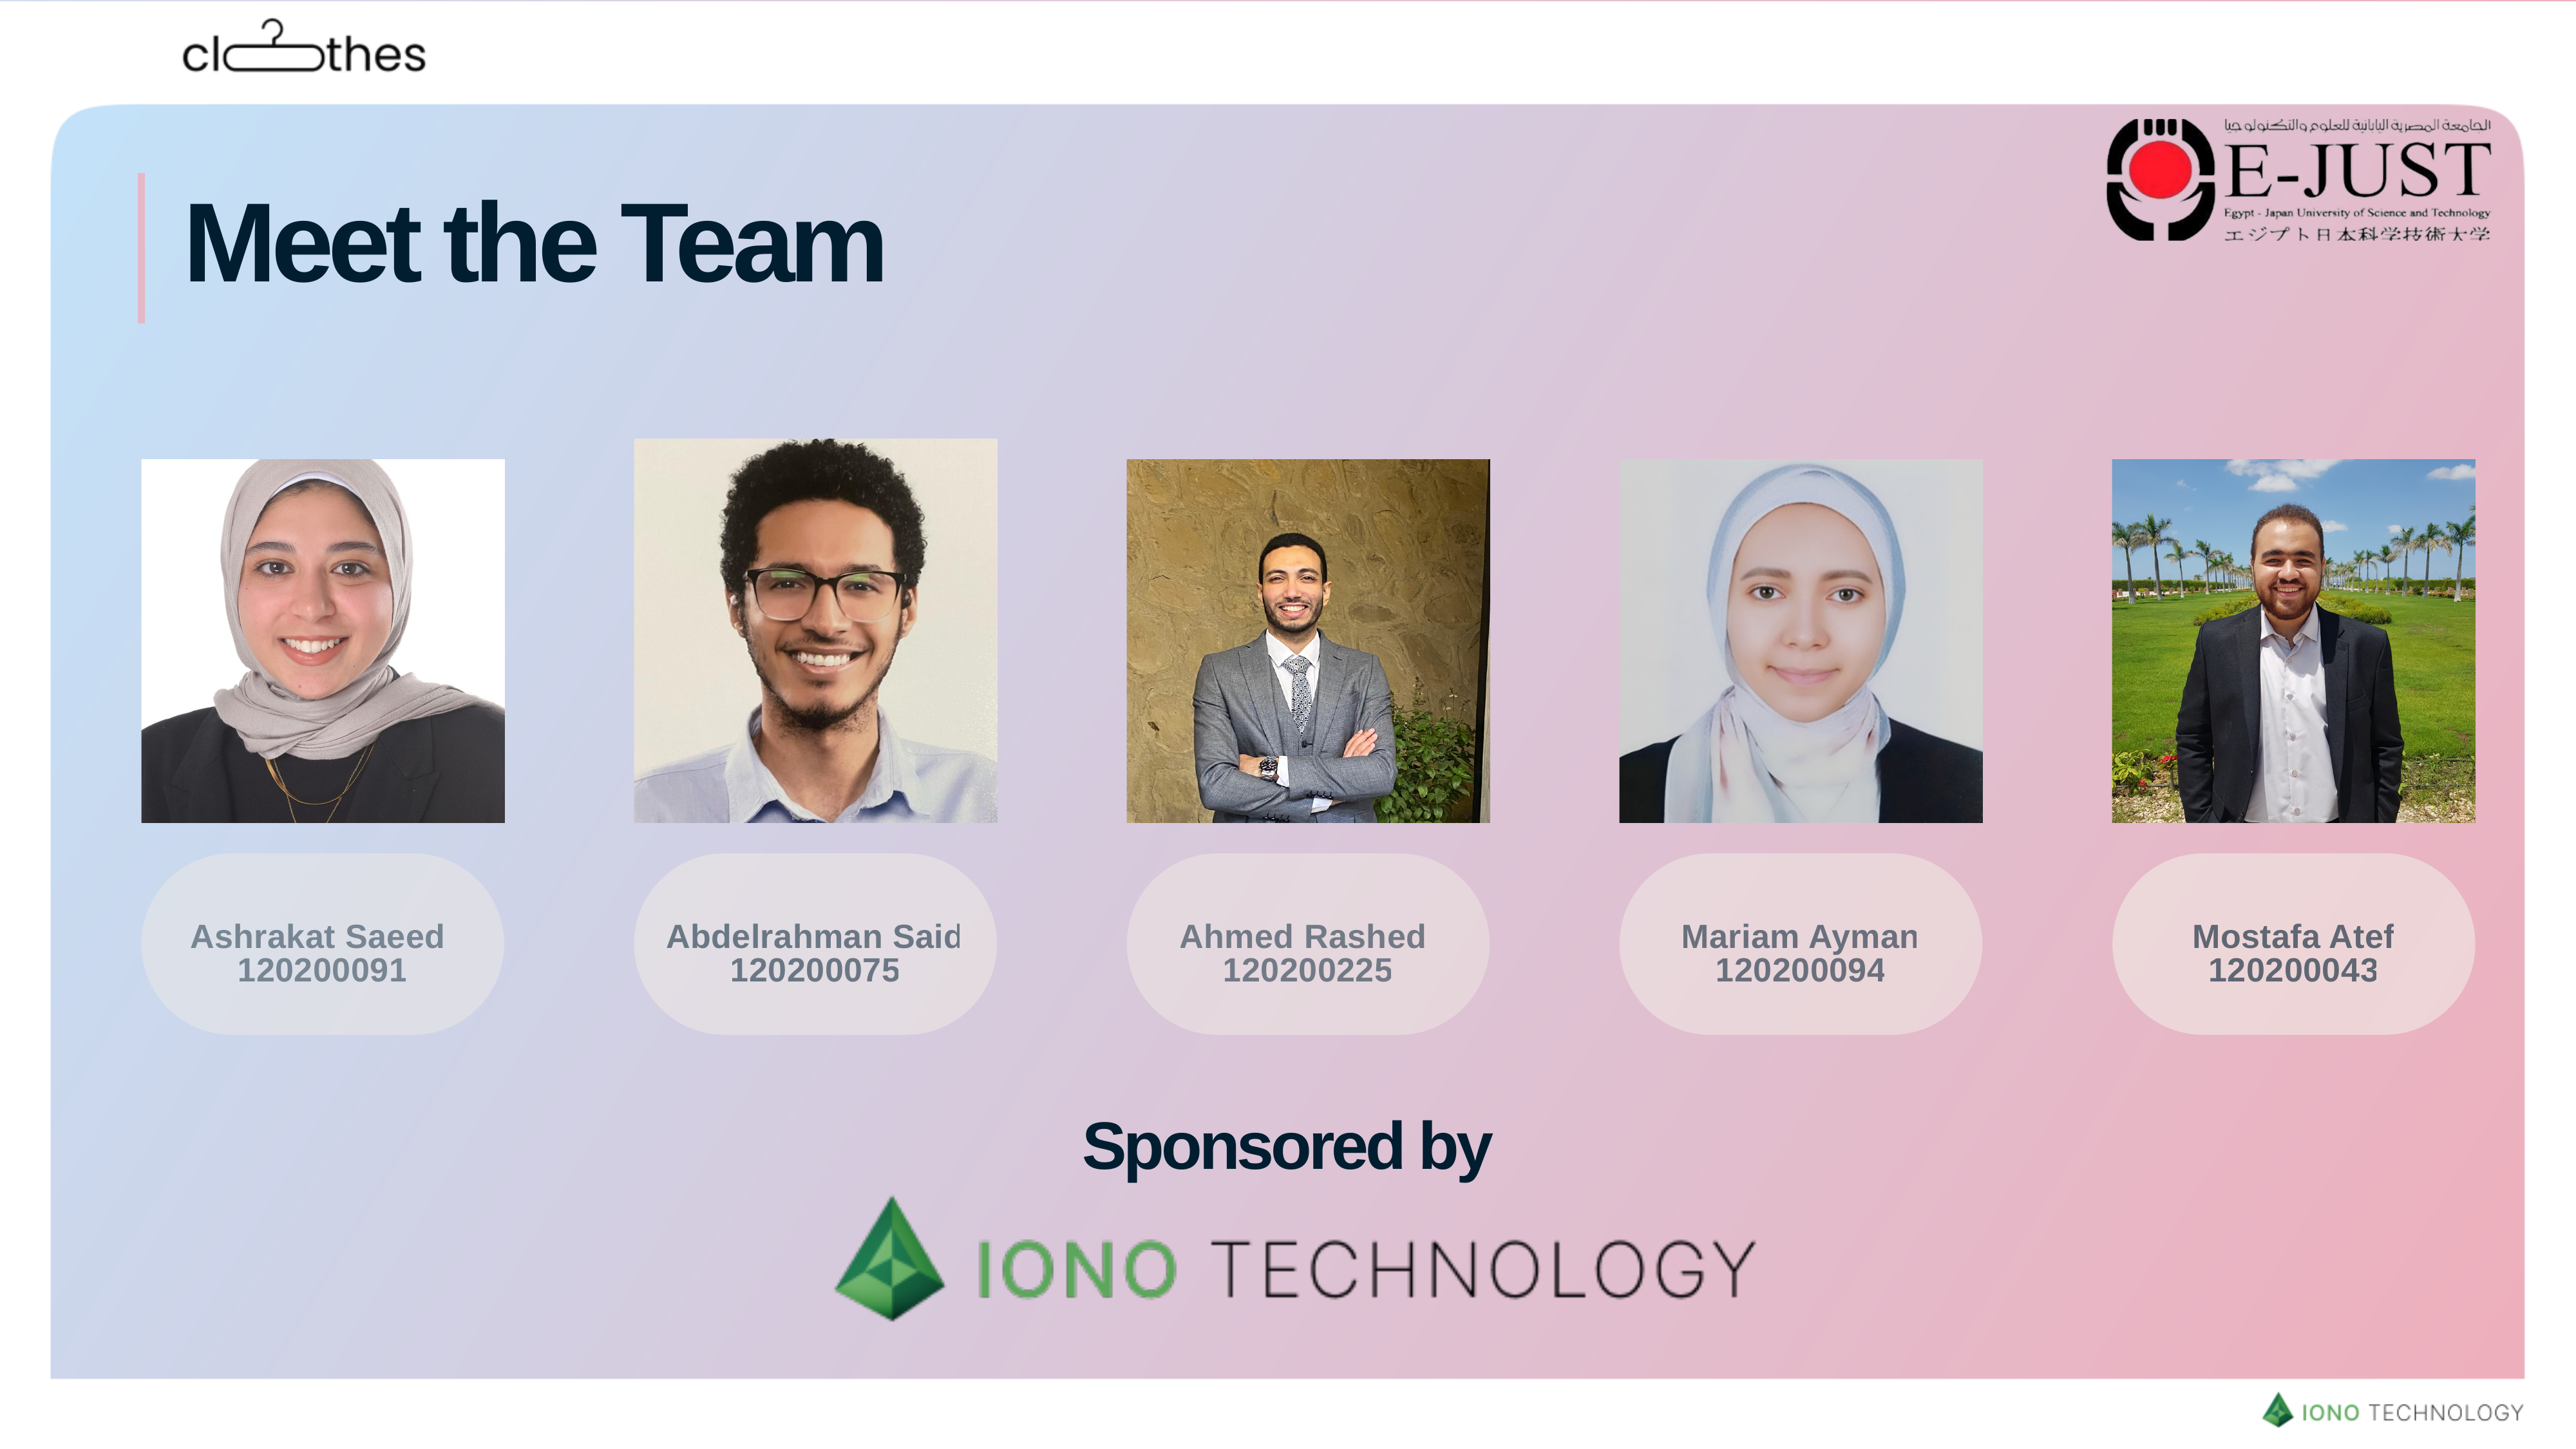

Meet the Team

Ashrakat Saeed
120200091

Abdelrahman Said
120200075

Ahmed Rashed
120200225

Mariam Ayman
120200094

Mostafa Atef
120200043
Sponsored by